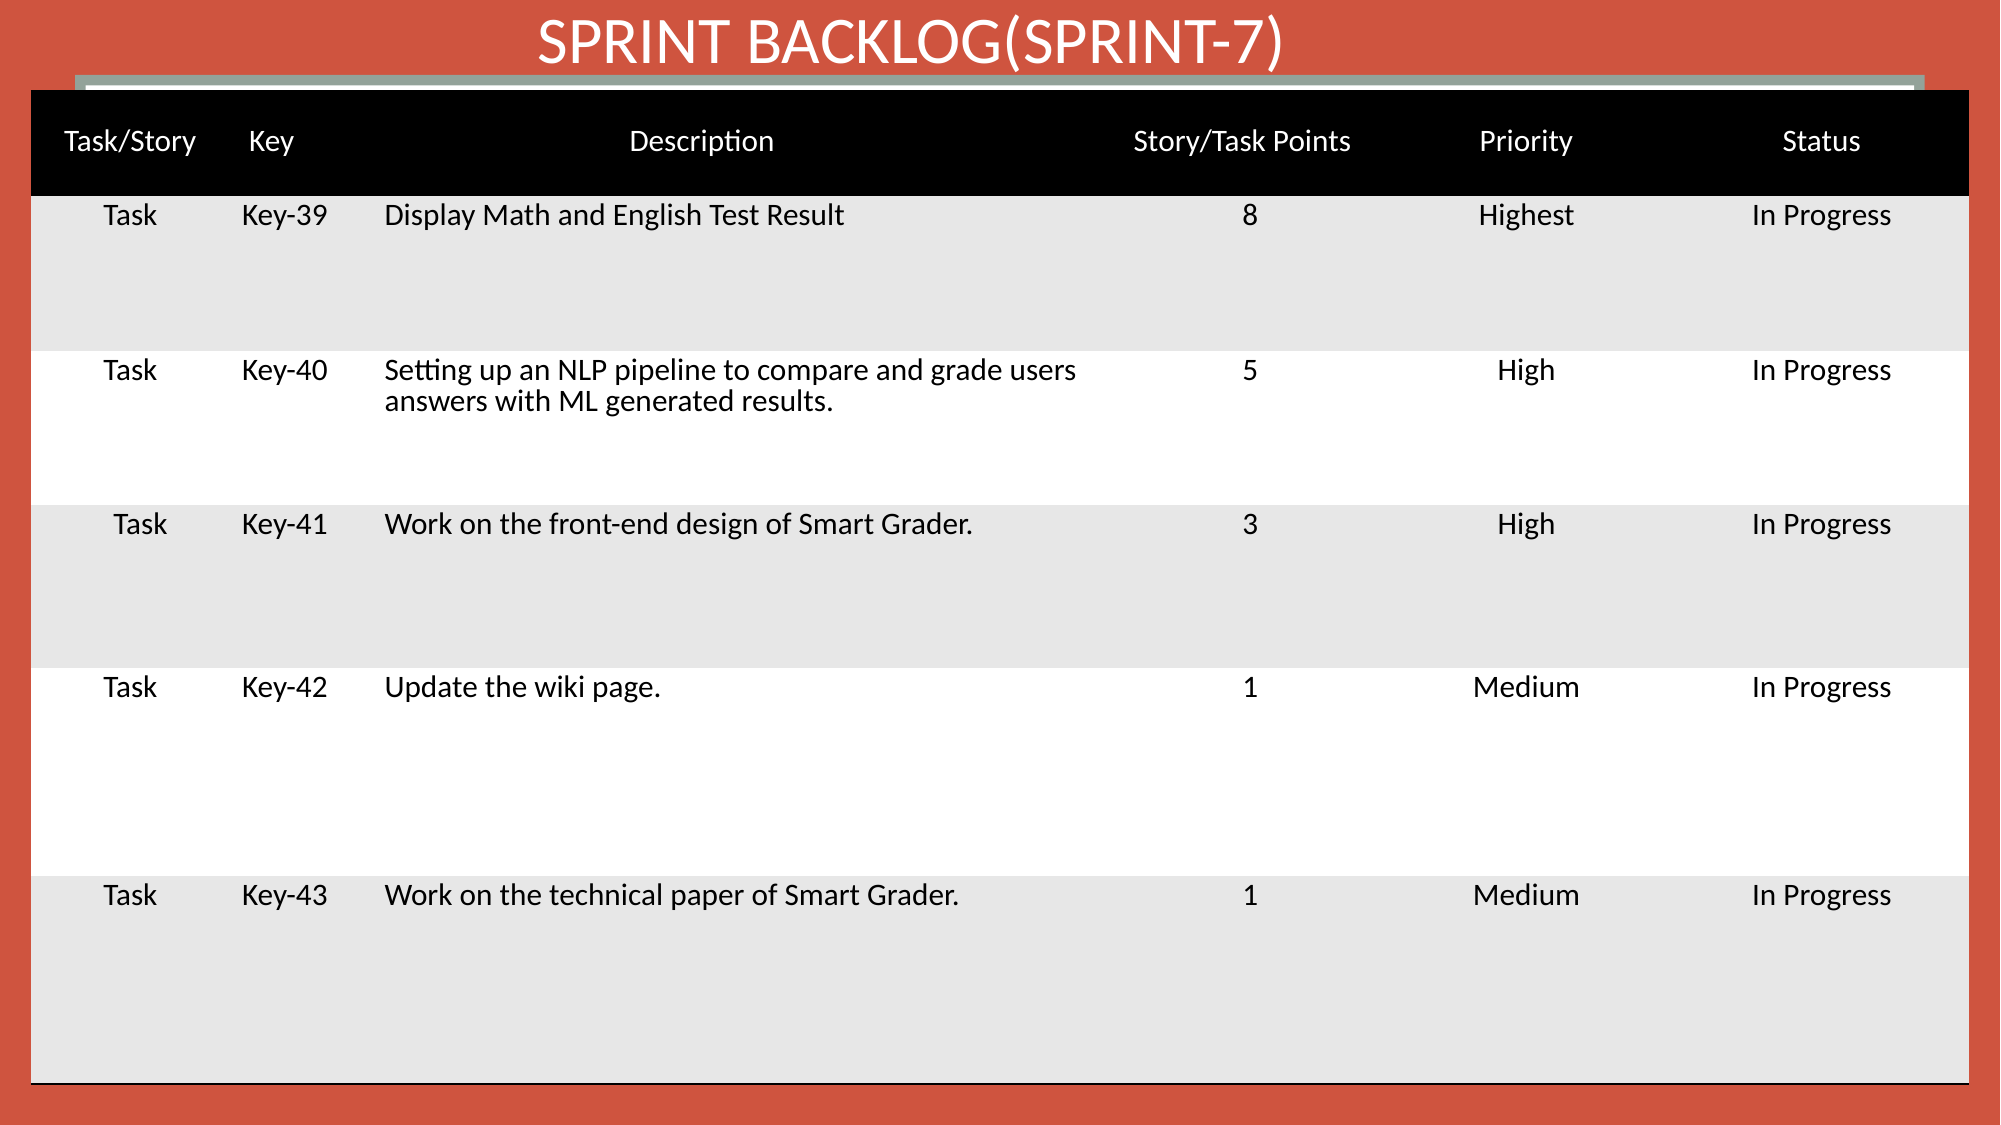

SPRINT BACKLOG(SPRINT-7)

| ​​ Task/Story​​ | Key​​ | Description | Story/Task Points​​ | ​​ Priority​​ | Status |
| --- | --- | --- | --- | --- | --- |
| Task | Key-39 | Display Math and English Test Result | 8 | Highest | In Progress |
| Task | Key-40 | Setting up an NLP pipeline to compare and grade users answers with ML generated results. | 5 | High | In Progress |
| Task | Key-41 | Work on the front-end design of Smart Grader. | 3 | High | In Progress |
| Task | Key-42 | Update the wiki page. | 1 | Medium | In Progress |
| Task | Key-43 | Work on the technical paper of Smart Grader. | 1 | Medium | In Progress |